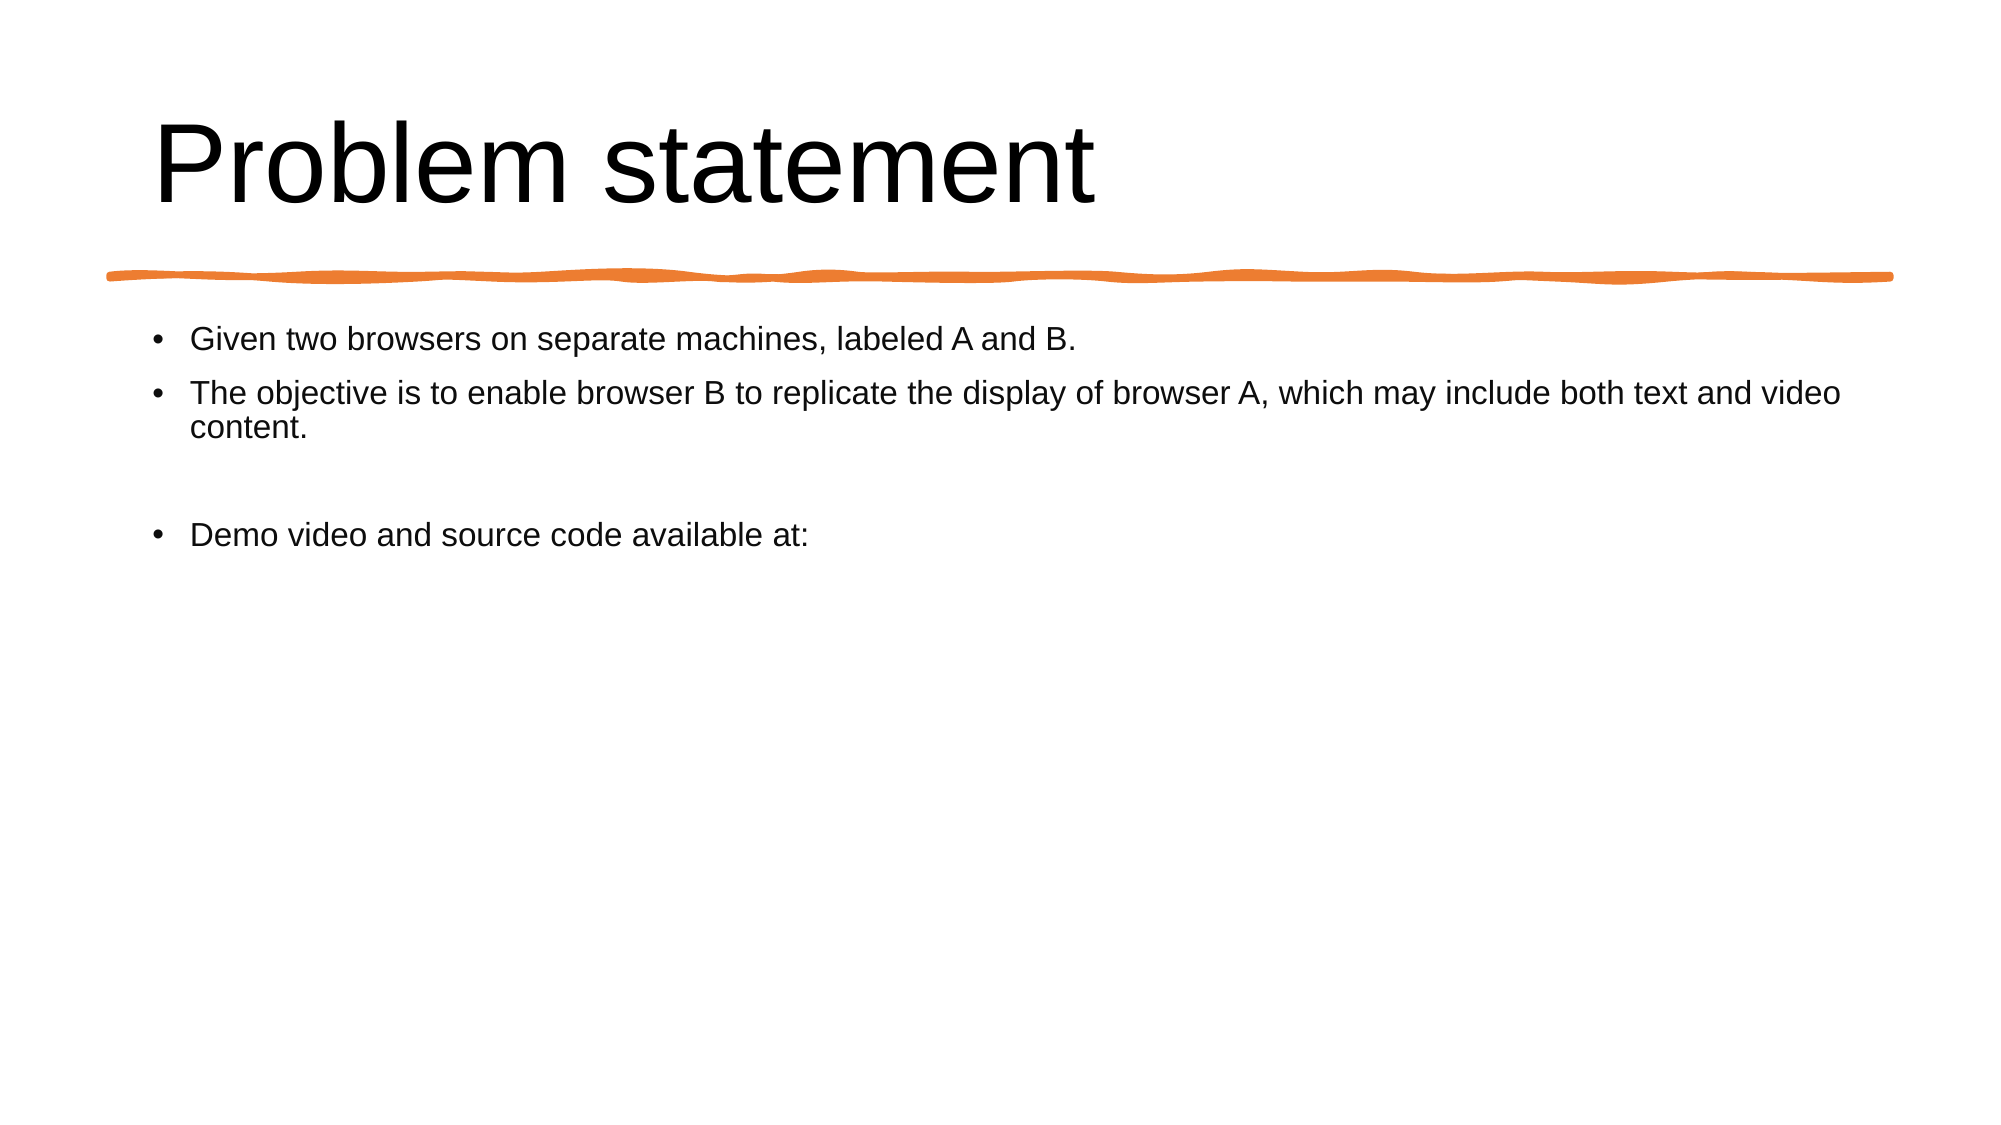

# Problem statement

Given two browsers on separate machines, labeled A and B.
The objective is to enable browser B to replicate the display of browser A, which may include both text and video content.

Demo video and source code available at: